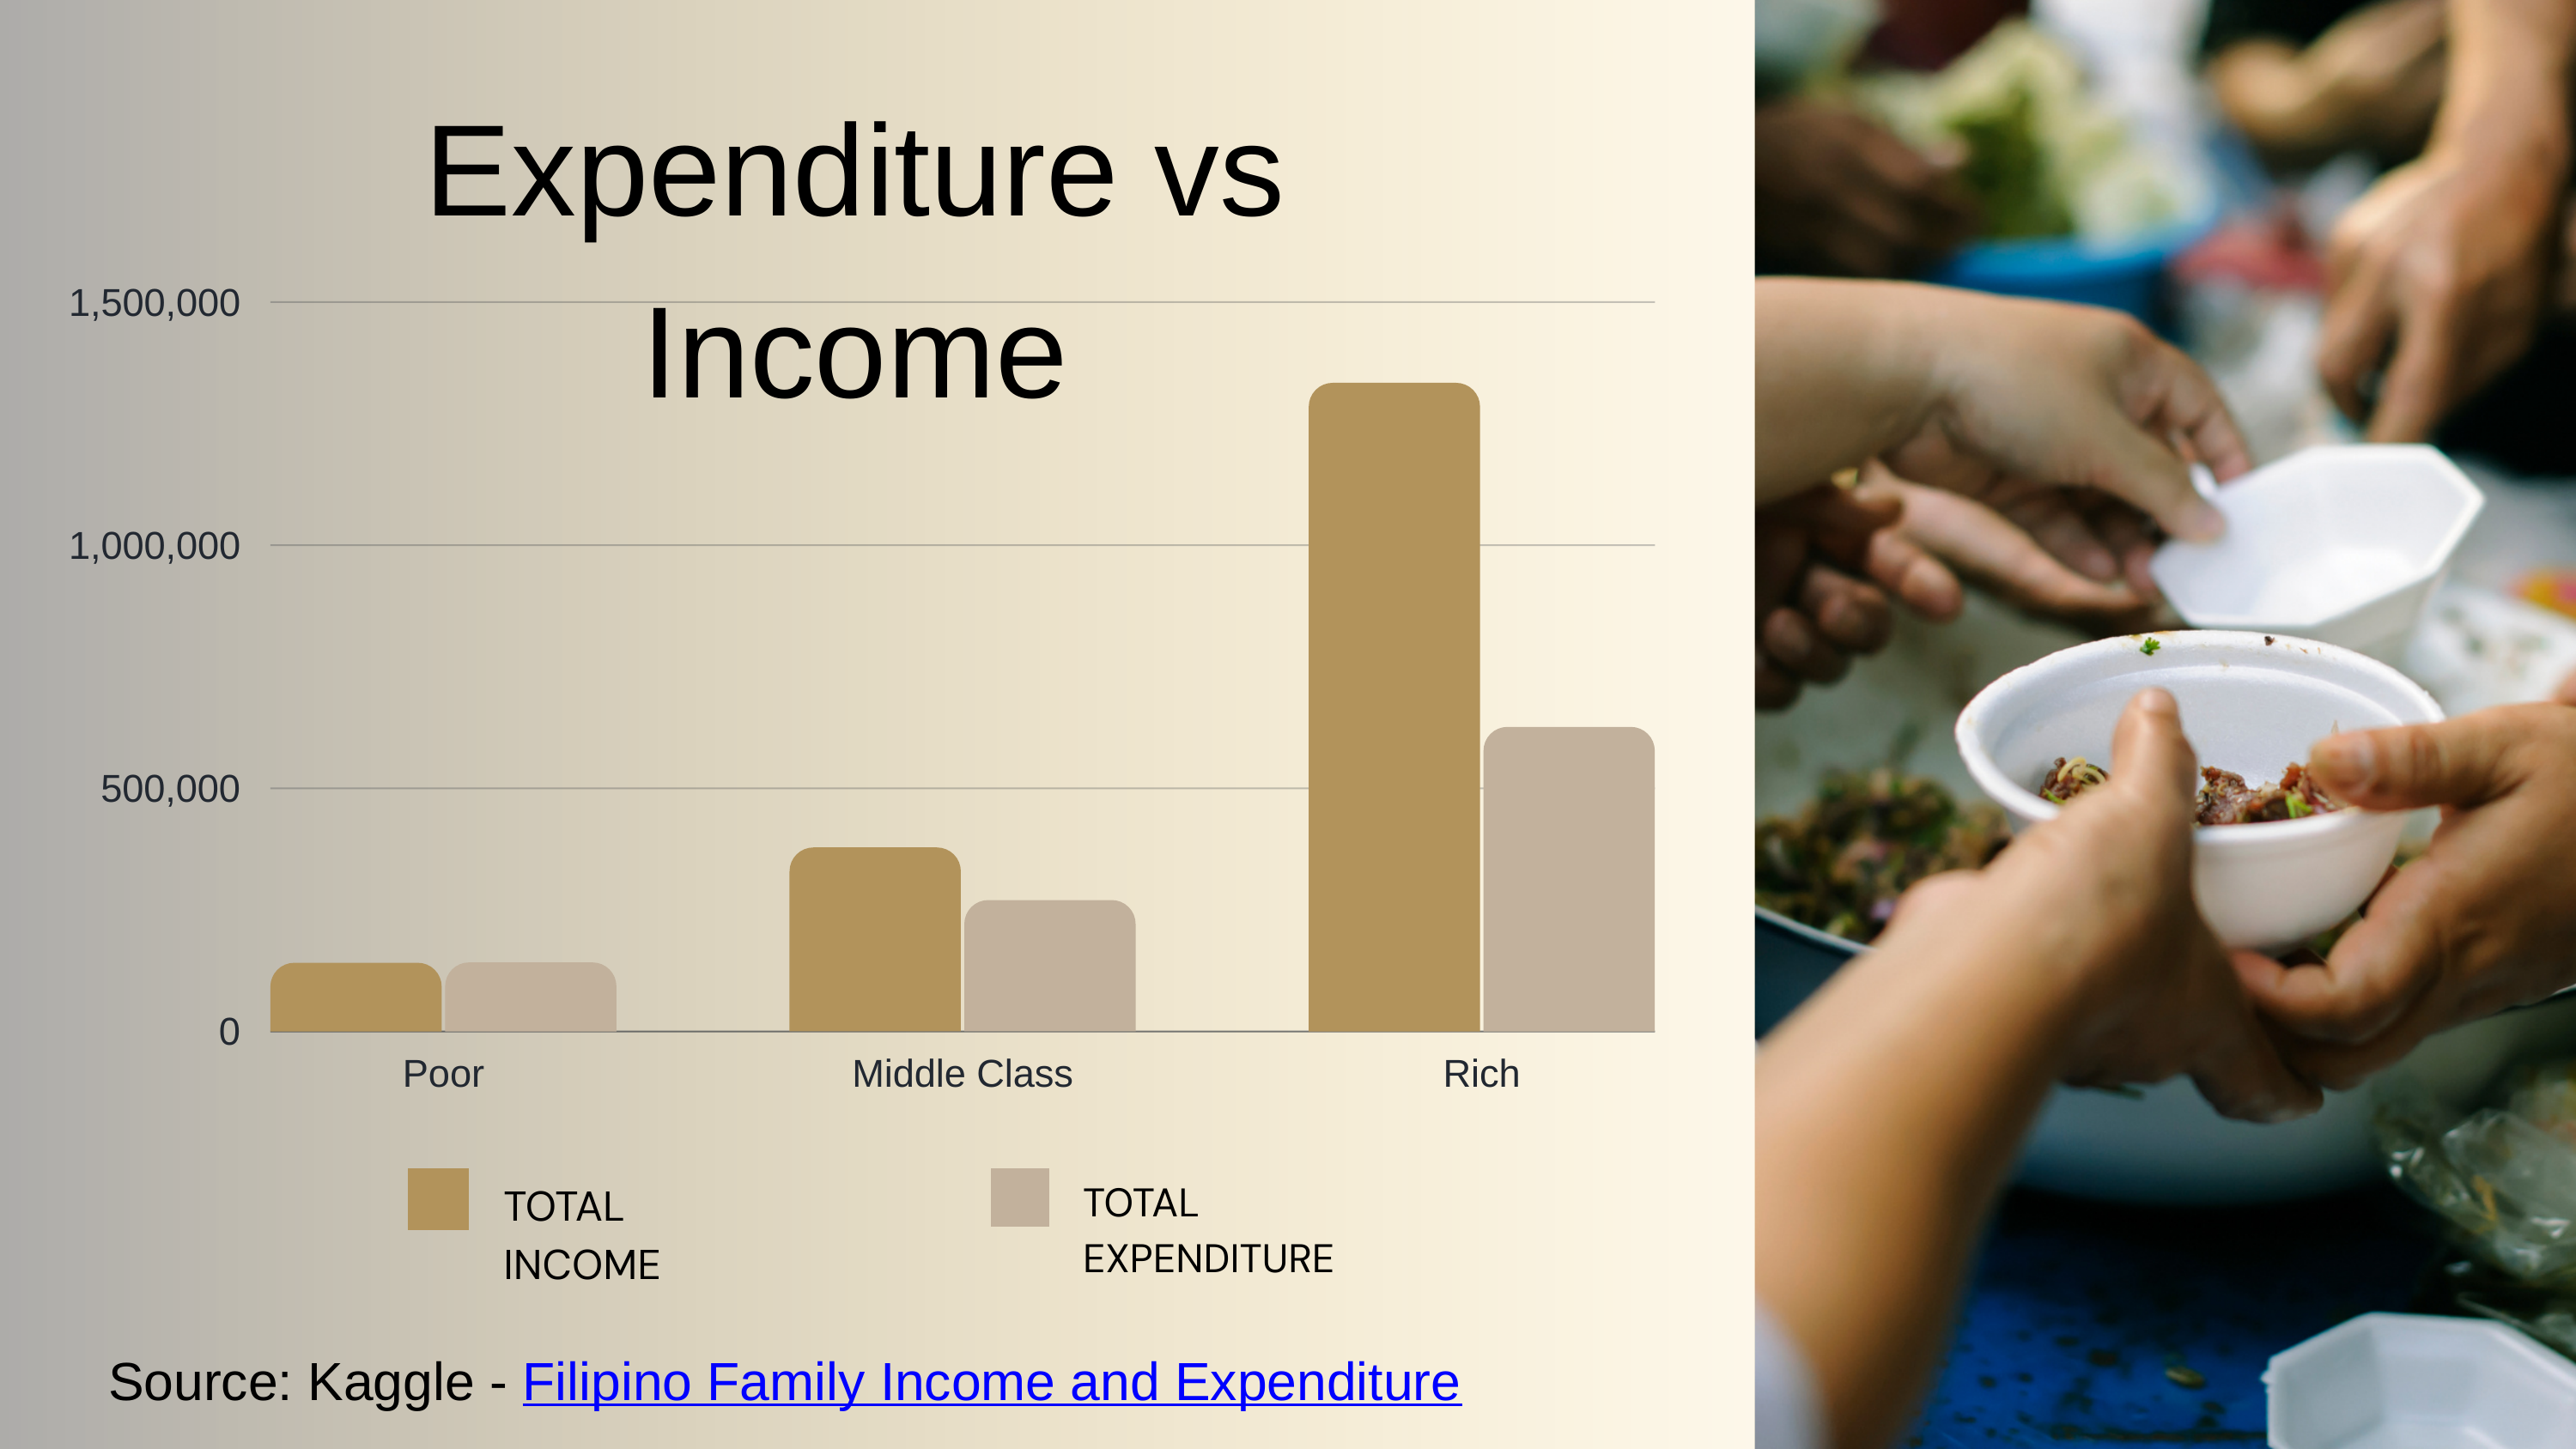

Expenditure vs Income
1,500,000

1,000,000
500,000
0
Poor
Middle Class
Rich

TOTAL EXPENDITURE
TOTAL INCOME
Source: Kaggle - Filipino Family Income and Expenditure